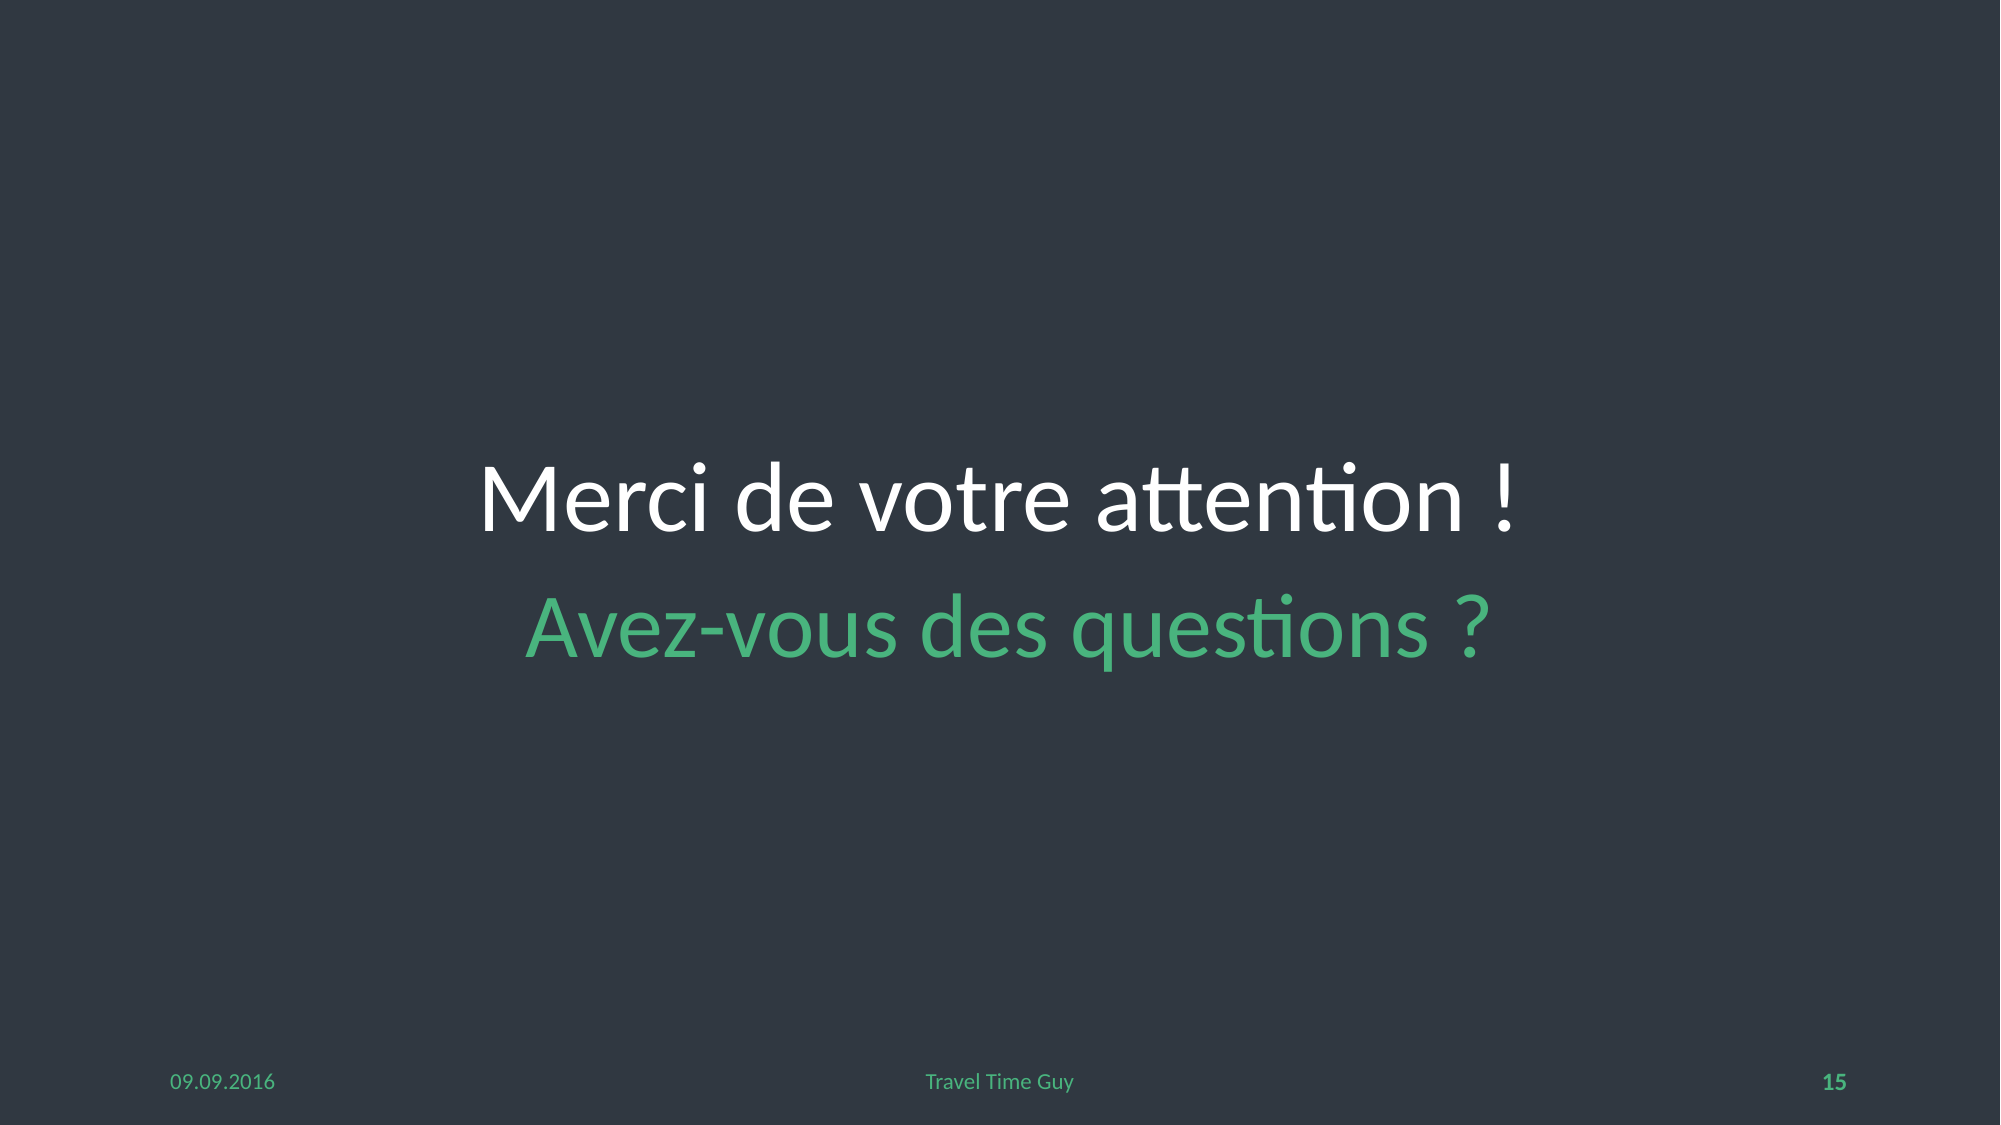

# Merci de votre attention !
 Avez-vous des questions ?
09.09.2016
Travel Time Guy
15